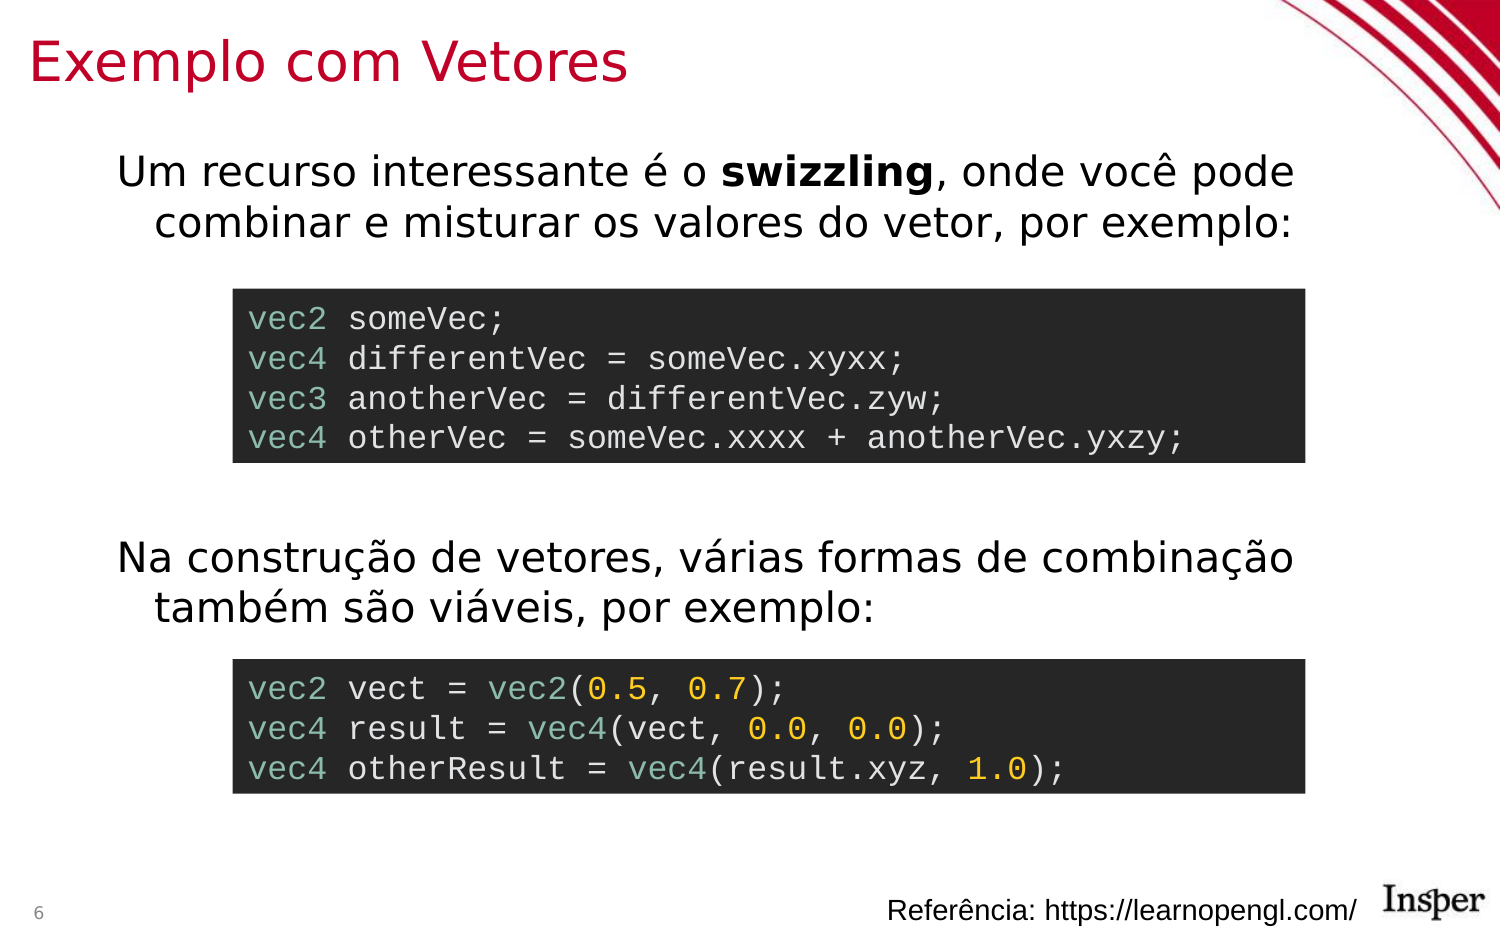

# Exemplo com Vetores
Um recurso interessante é o swizzling, onde você pode combinar e misturar os valores do vetor, por exemplo:

Na construção de vetores, várias formas de combinação também são viáveis, por exemplo:
vec2 someVec;
vec4 differentVec = someVec.xyxx;
vec3 anotherVec = differentVec.zyw;
vec4 otherVec = someVec.xxxx + anotherVec.yxzy;
vec2 vect = vec2(0.5, 0.7);
vec4 result = vec4(vect, 0.0, 0.0);
vec4 otherResult = vec4(result.xyz, 1.0);
Referência: https://learnopengl.com/
6